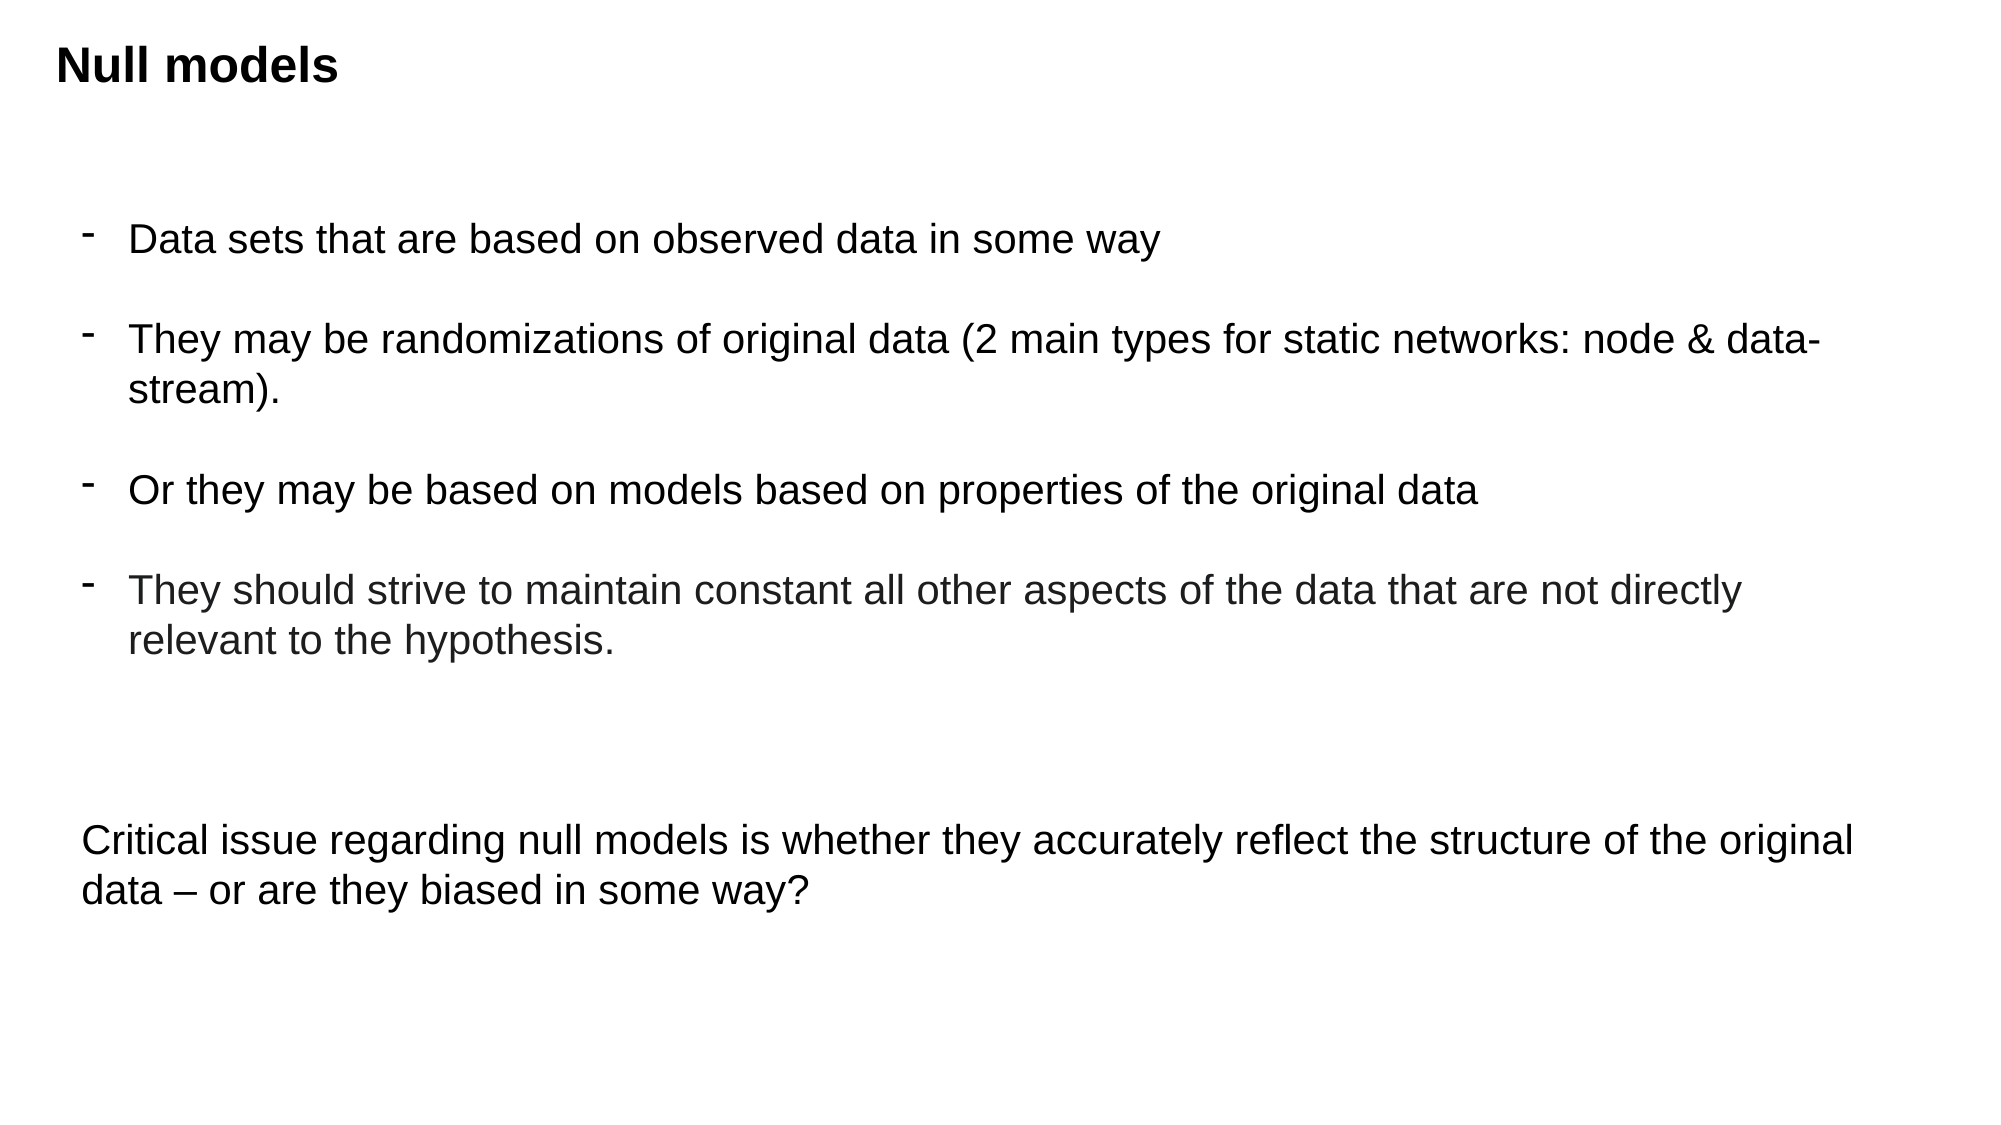

Null models
Data sets that are based on observed data in some way

They may be randomizations of original data (2 main types for static networks: node & data-stream).

Or they may be based on models based on properties of the original data

They should strive to maintain constant all other aspects of the data that are not directly relevant to the hypothesis.

Critical issue regarding null models is whether they accurately reflect the structure of the original data – or are they biased in some way?